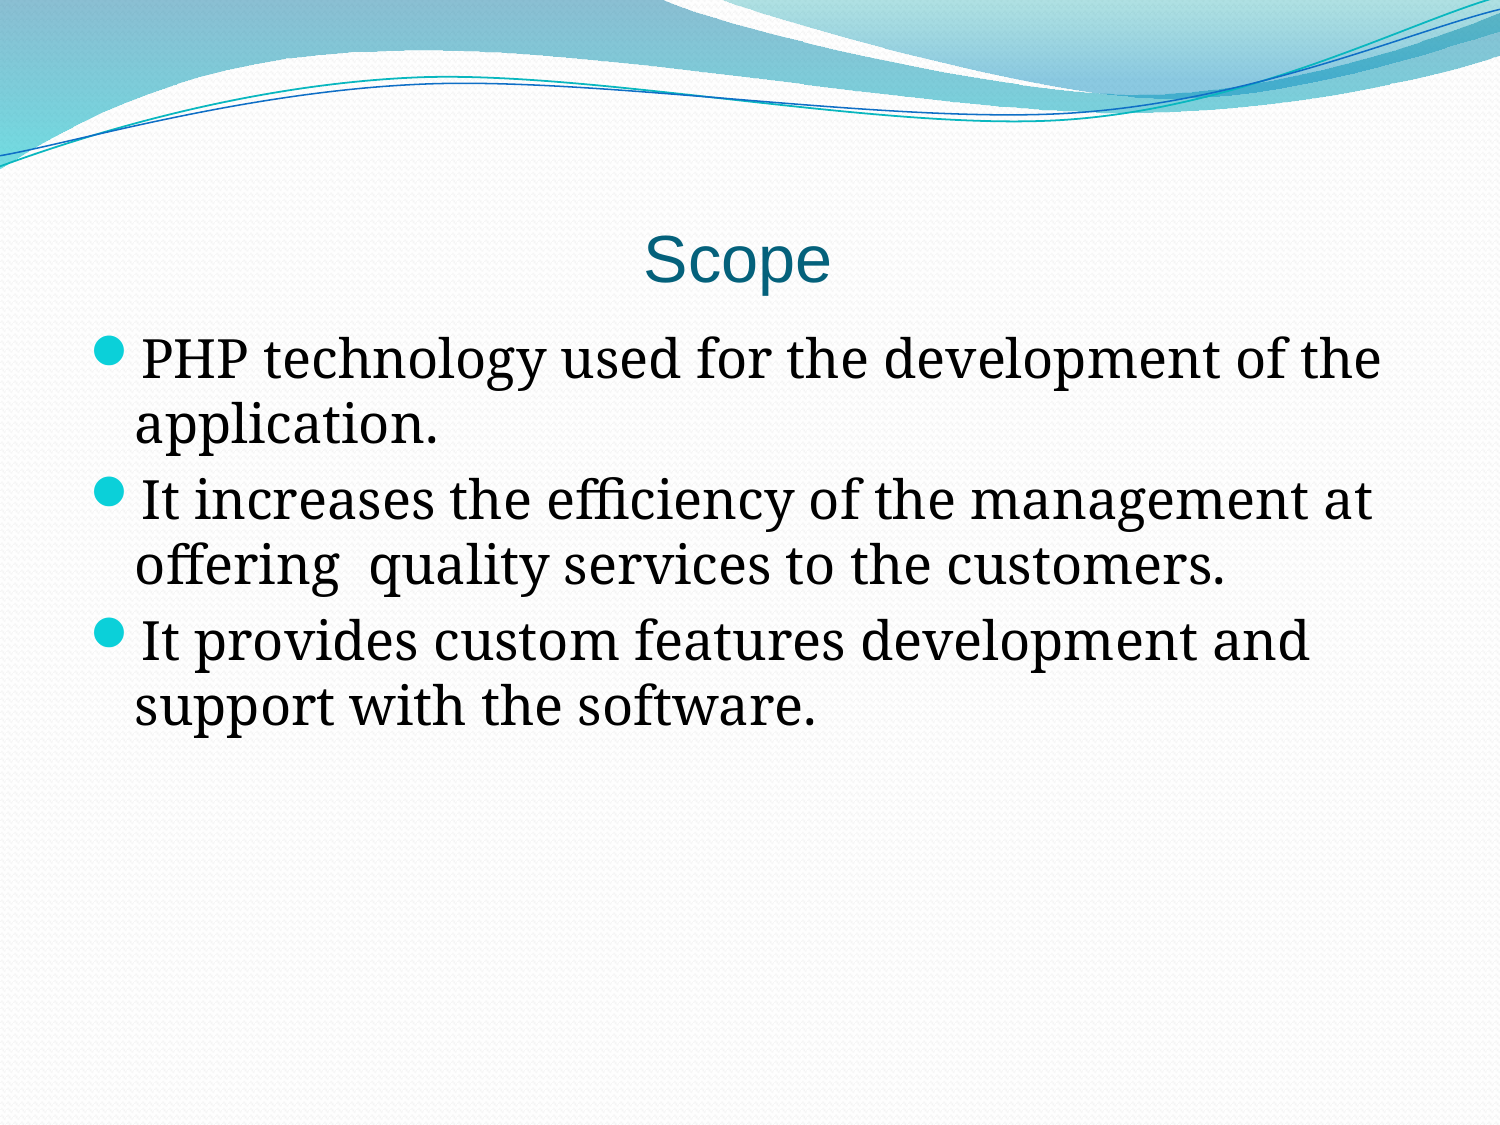

# Scope
PHP technology used for the development of the application.
It increases the efficiency of the management at offering  quality services to the customers.
It provides custom features development and support with the software.